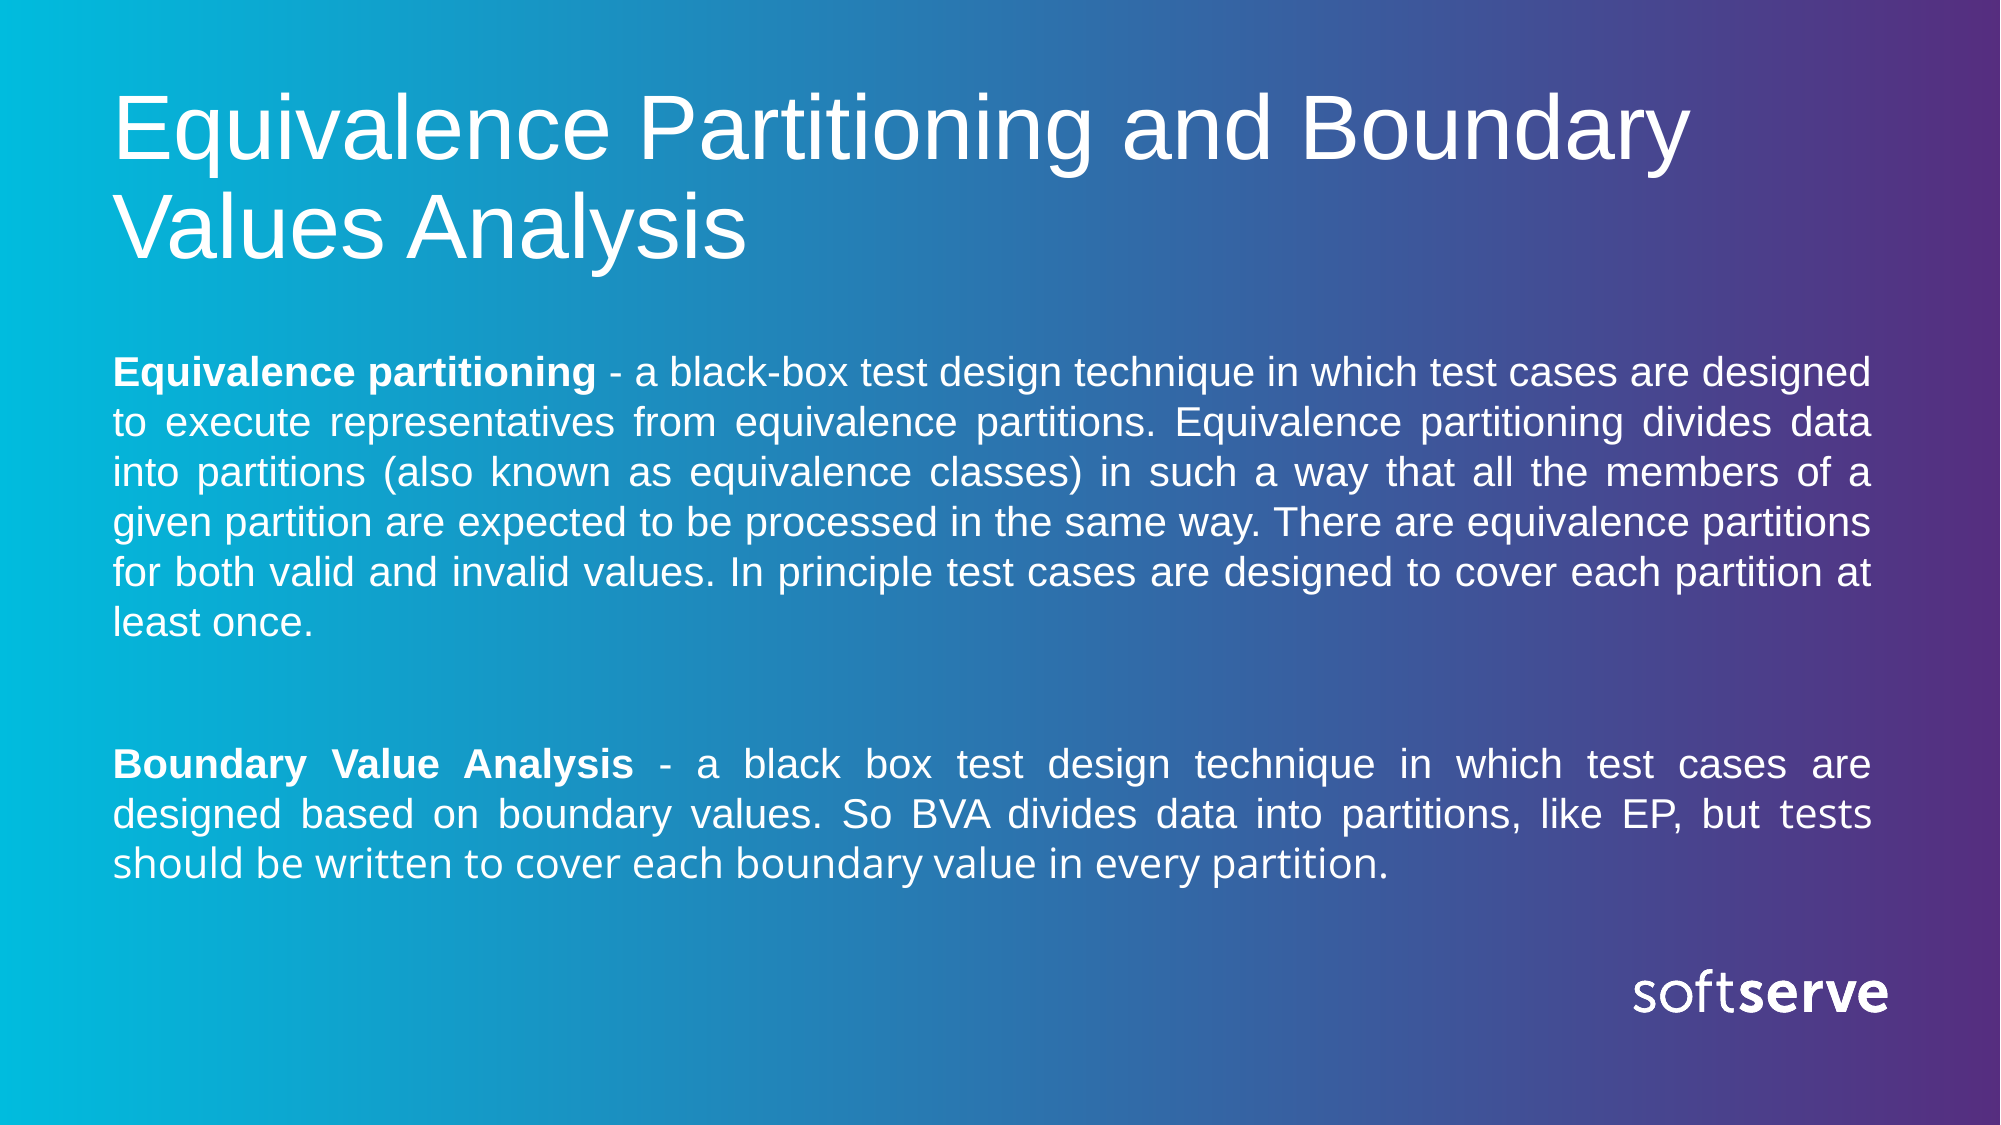

# Equivalence Partitioning and Boundary Values Analysis
Equivalence partitioning - a black-box test design technique in which test cases are designed to execute representatives from equivalence partitions. Equivalence partitioning divides data into partitions (also known as equivalence classes) in such a way that all the members of a given partition are expected to be processed in the same way. There are equivalence partitions for both valid and invalid values. In principle test cases are designed to cover each partition at least once.

Boundary Value Analysis - a black box test design technique in which test cases are designed based on boundary values. So BVA divides data into partitions, like EP, but tests should be written to cover each boundary value in every partition.